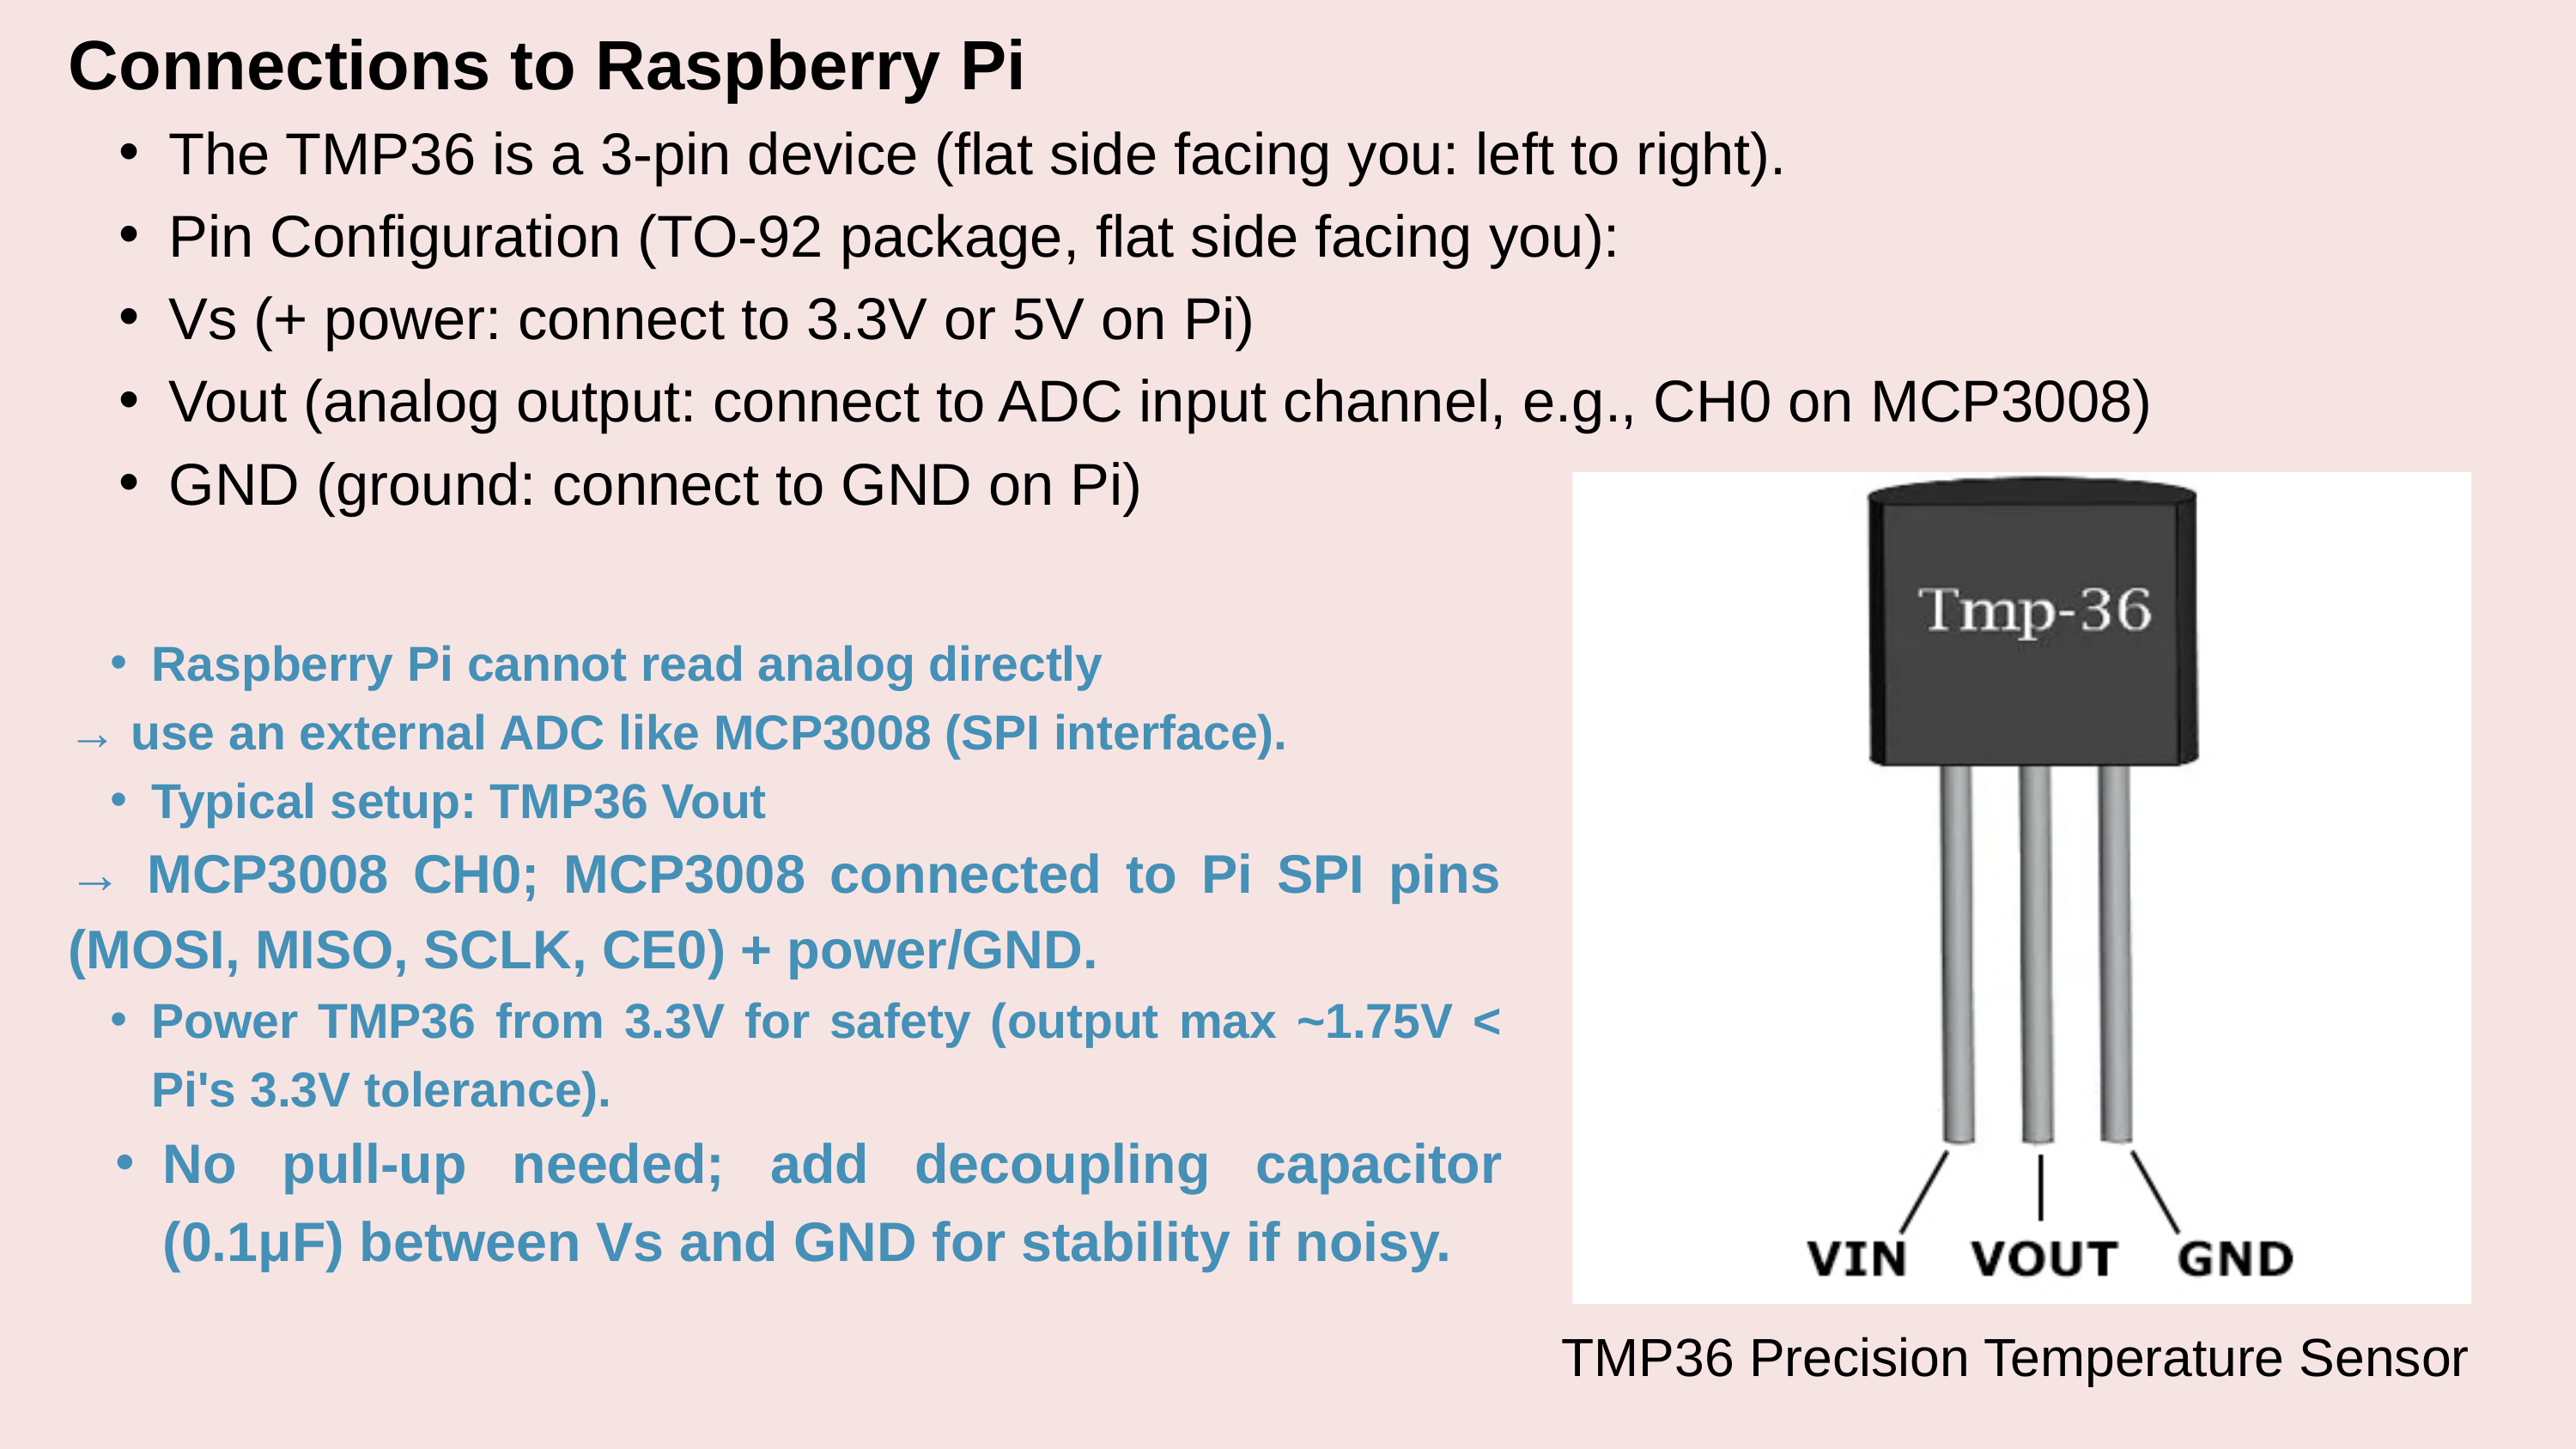

Connections to Raspberry Pi
The TMP36 is a 3-pin device (flat side facing you: left to right).
Pin Configuration (TO-92 package, flat side facing you):
Vs (+ power: connect to 3.3V or 5V on Pi)
Vout (analog output: connect to ADC input channel, e.g., CH0 on MCP3008)
GND (ground: connect to GND on Pi)

Raspberry Pi cannot read analog directly
→ use an external ADC like MCP3008 (SPI interface).
Typical setup: TMP36 Vout
→ MCP3008 CH0; MCP3008 connected to Pi SPI pins (MOSI, MISO, SCLK, CE0) + power/GND.
Power TMP36 from 3.3V for safety (output max ~1.75V < Pi's 3.3V tolerance).
No pull-up needed; add decoupling capacitor (0.1μF) between Vs and GND for stability if noisy.
TMP36 Precision Temperature Sensor